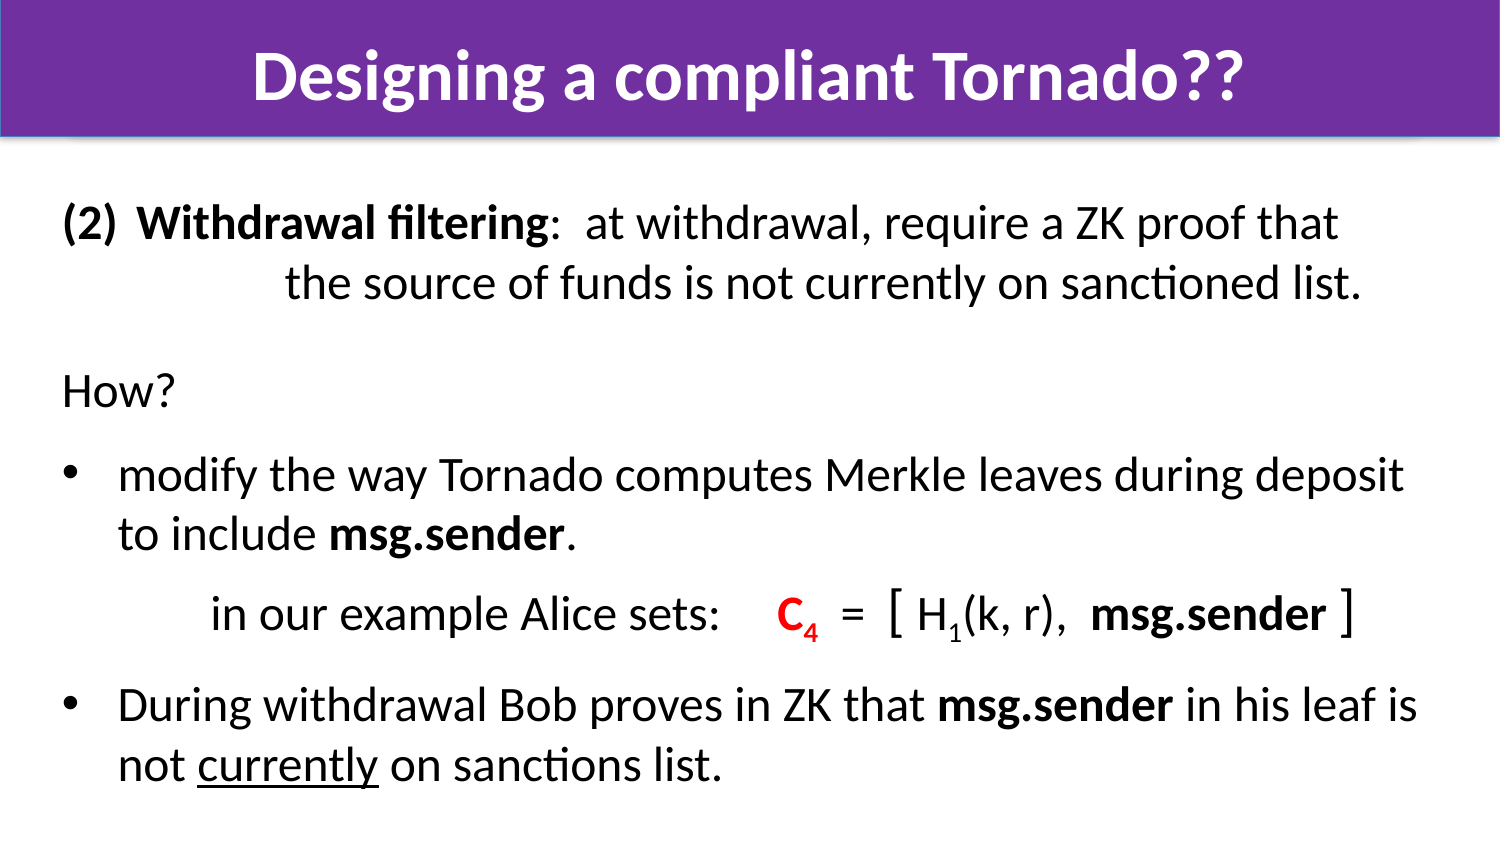

# Designing a compliant Tornado??
Withdrawal filtering:  at withdrawal, require a ZK proof that 	the source of funds is not currently on sanctioned list.
How?
modify the way Tornado computes Merkle leaves during deposit to include msg.sender.
		in our example Alice sets:     C4  =  [ H1(k, r),  msg.sender ]
During withdrawal Bob proves in ZK that msg.sender in his leaf is not currently on sanctions list.